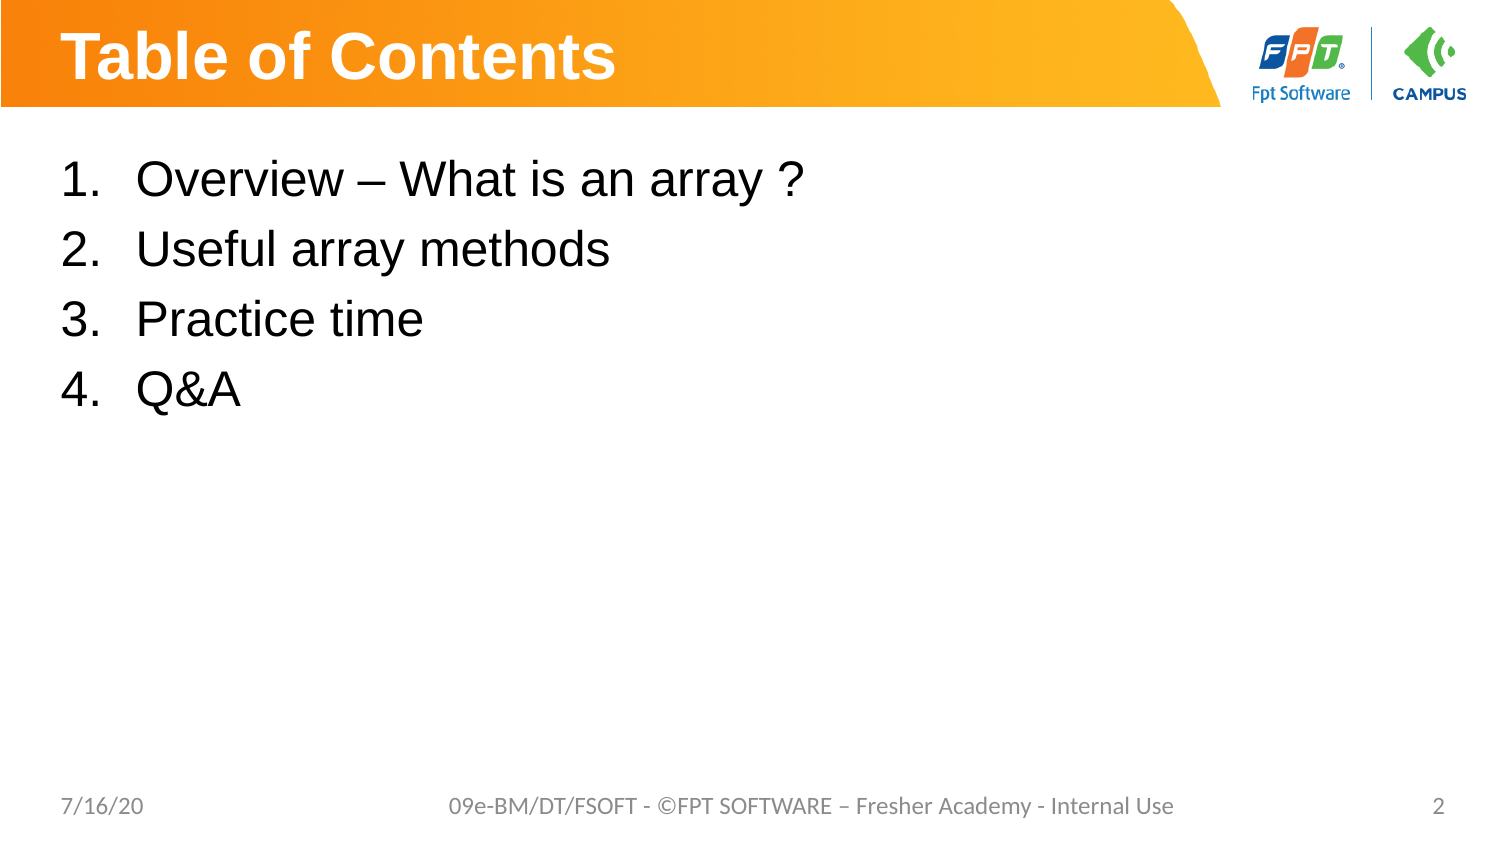

# Table of Contents
Overview – What is an array ?
Useful array methods
Practice time
Q&A

7/16/20
09e-BM/DT/FSOFT - ©FPT SOFTWARE – Fresher Academy - Internal Use
2